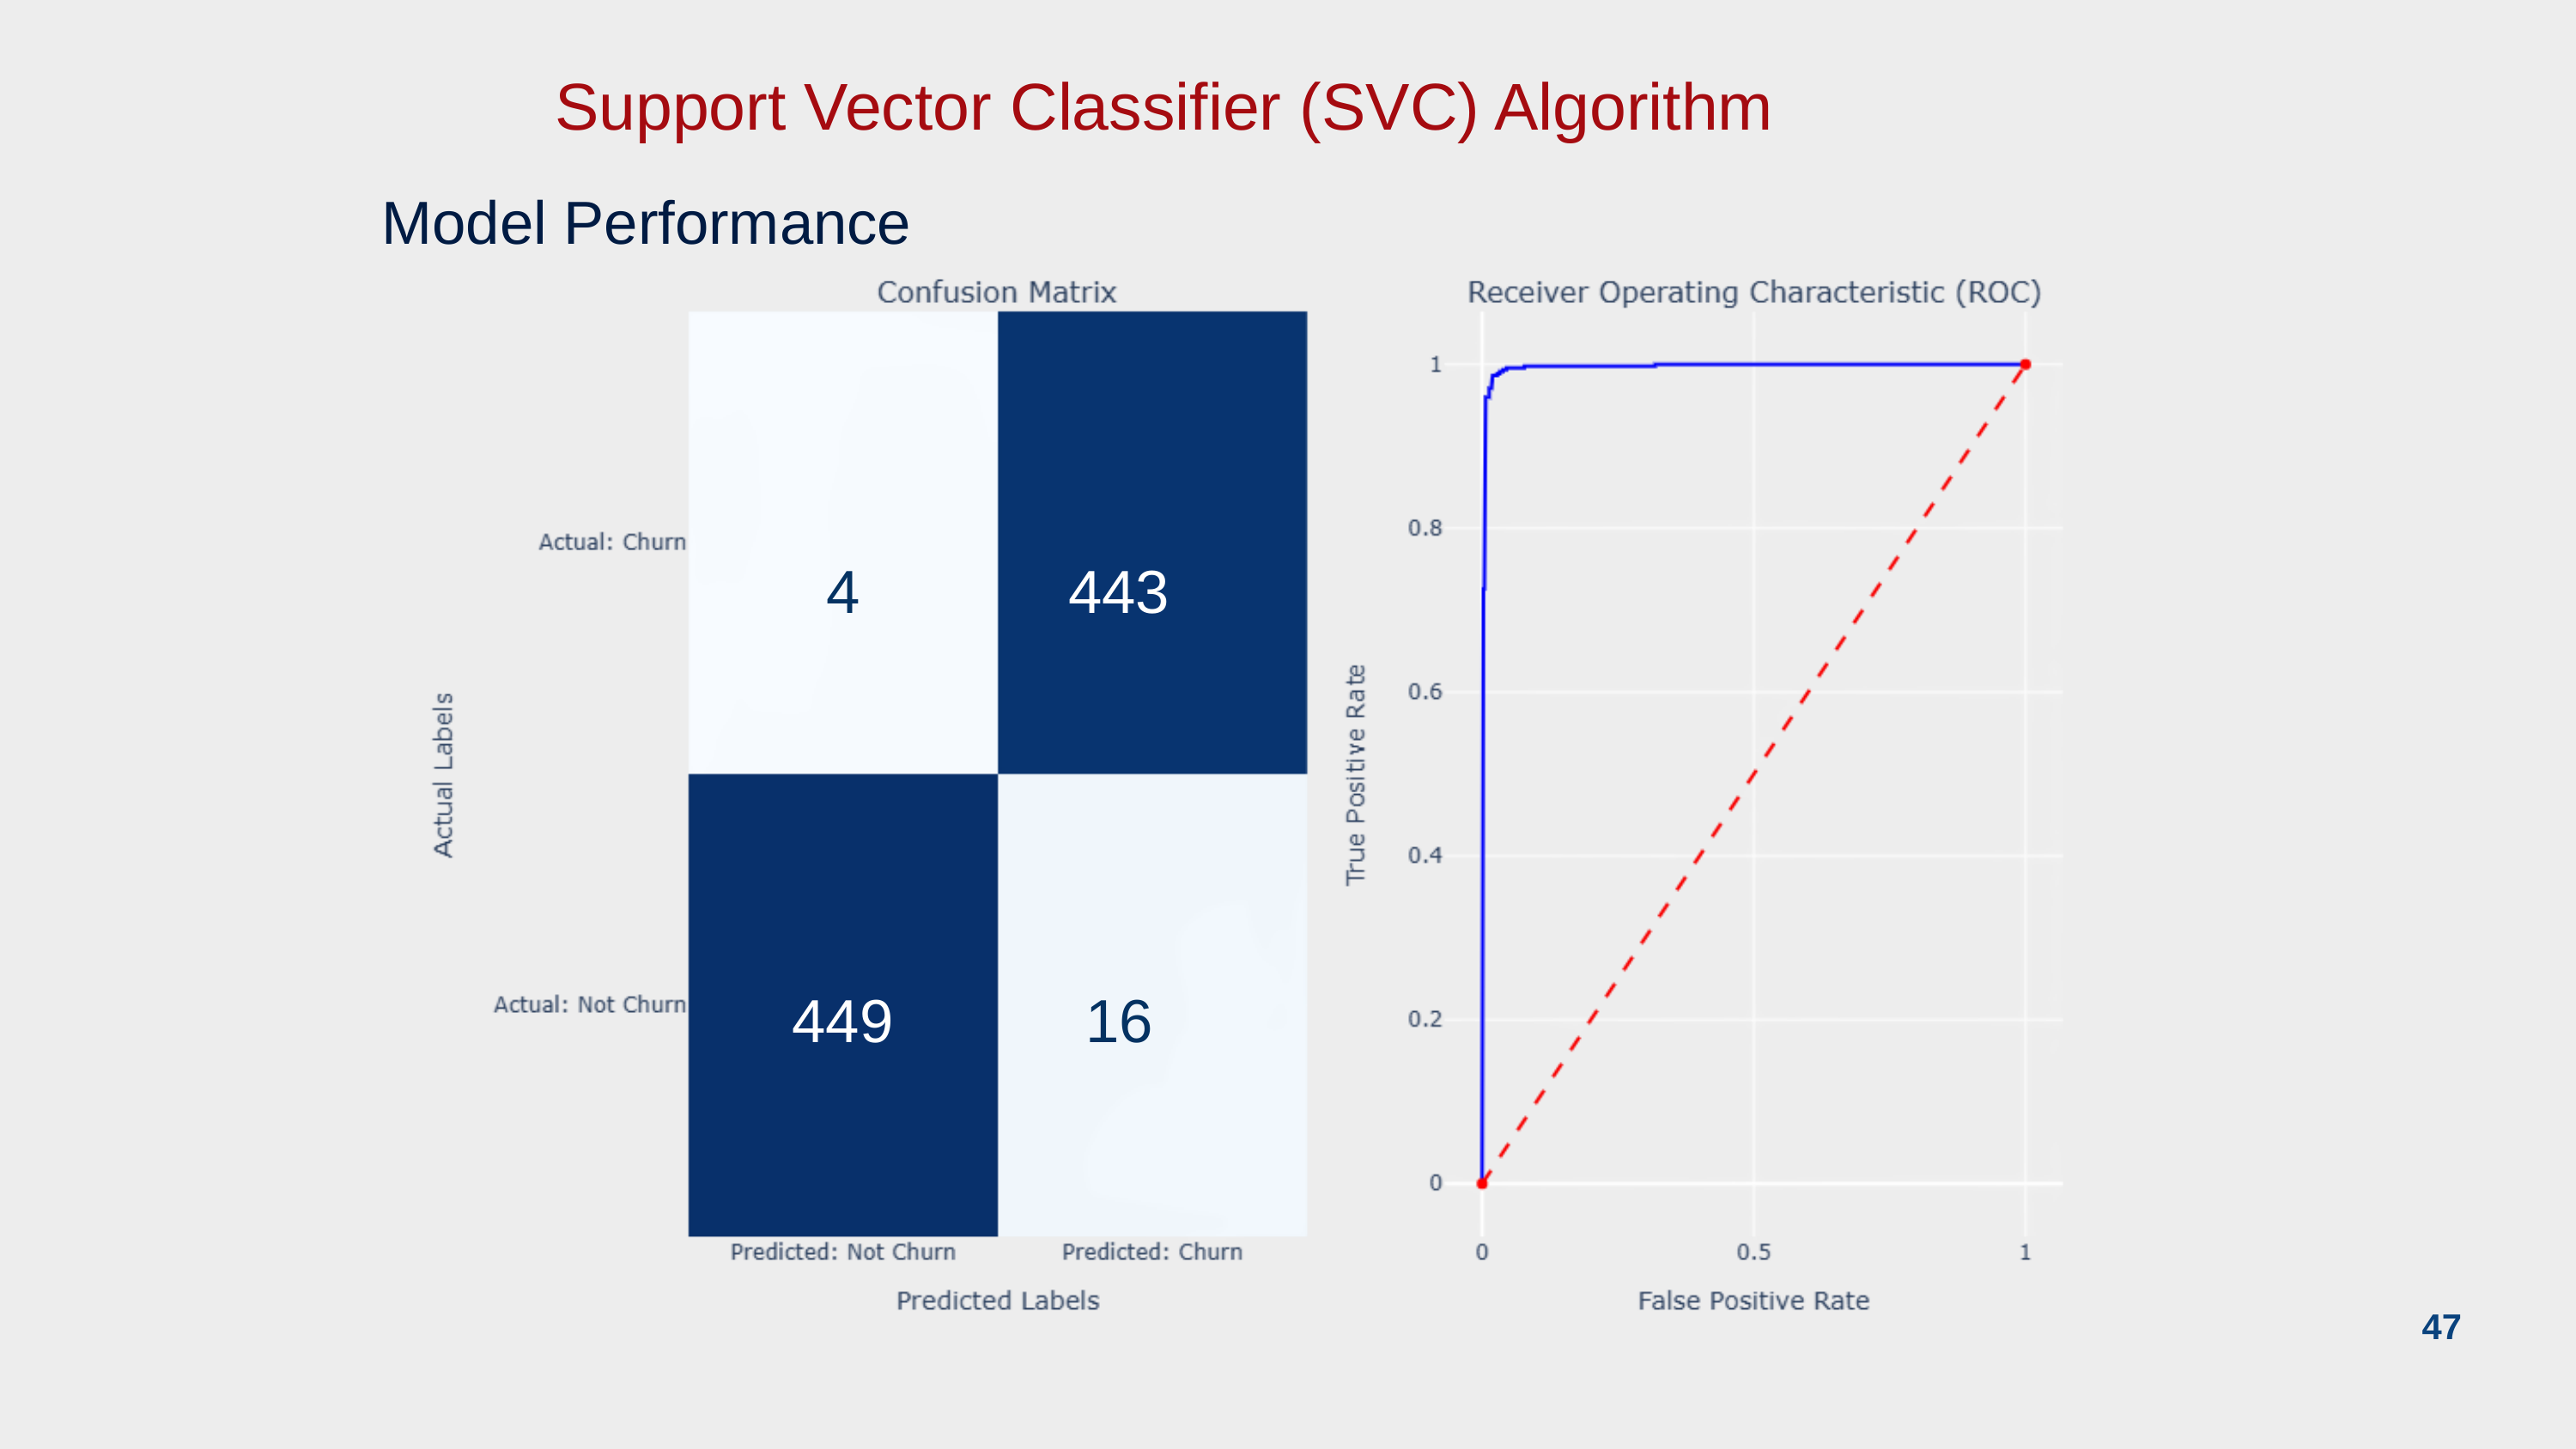

Support Vector Classifier (SVC) Algorithm
Model Performance

4
443
449
16
47